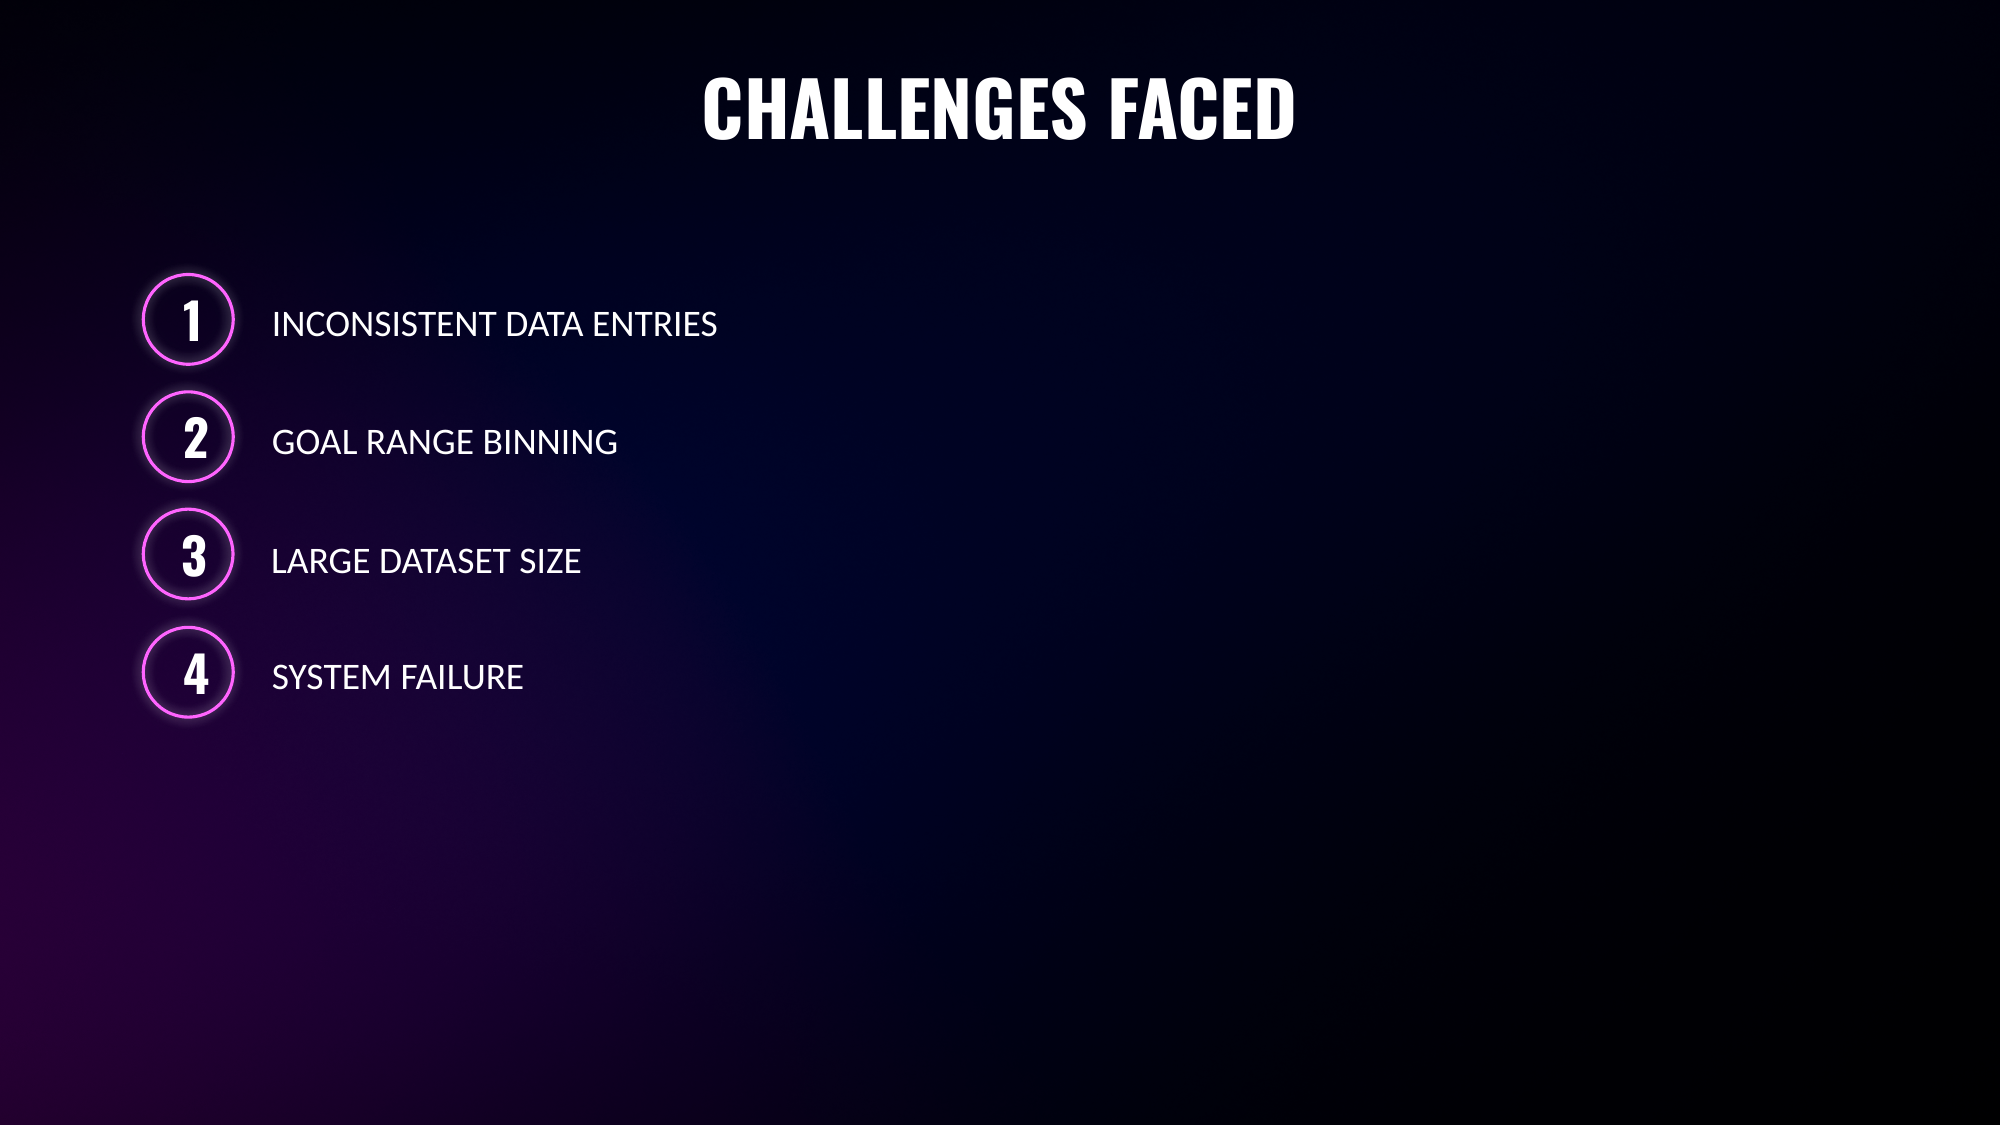

CHALLENGES FACED

1
INCONSISTENT DATA ENTRIES

2
GOAL RANGE BINNING

3
LARGE DATASET SIZE

4
SYSTEM FAILURE